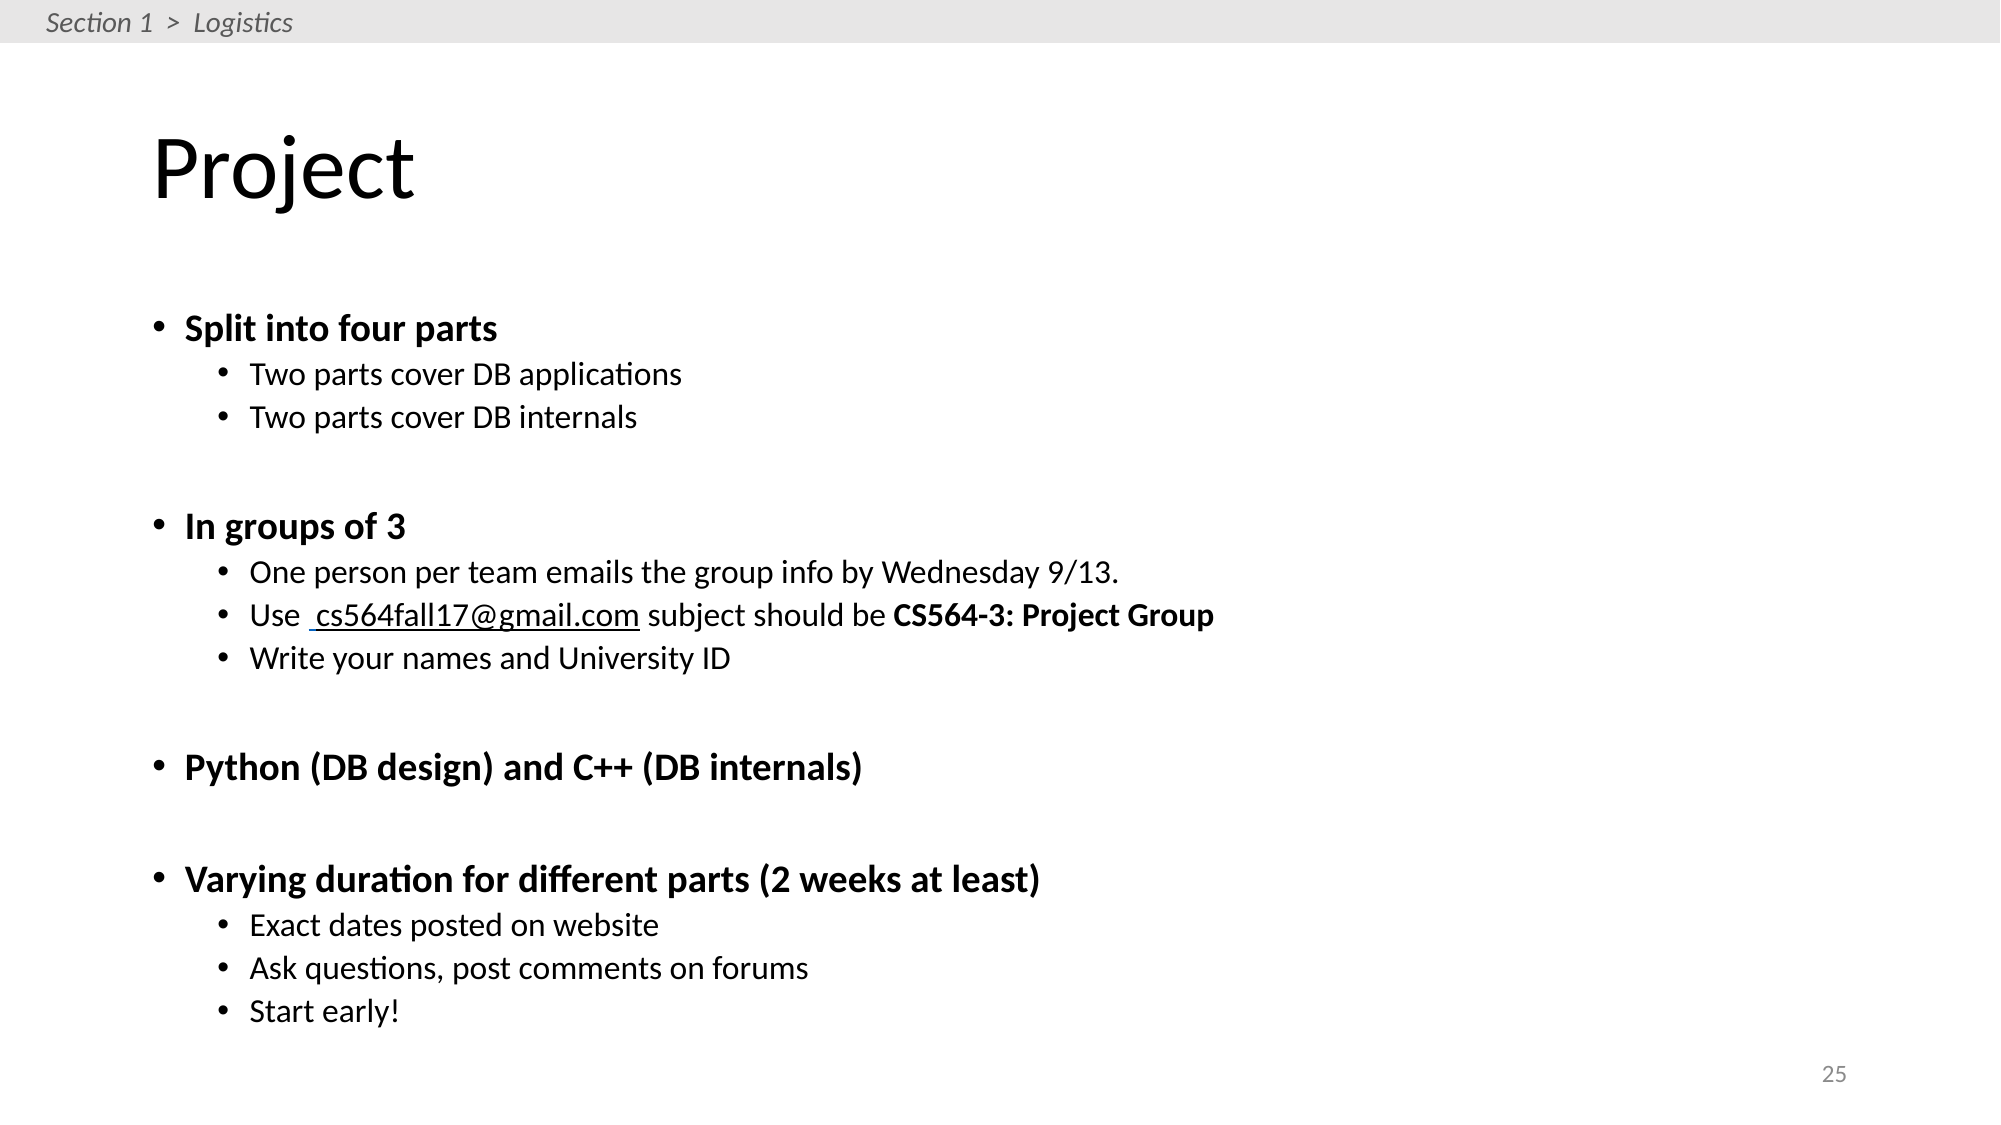

Section 1  >  Logistics
# Project
Split into four parts
Two parts cover DB applications
Two parts cover DB internals

In groups of 3
One person per team emails the group info by Wednesday 9/13.
Use  cs564fall17@gmail.com subject should be CS564-3: Project Group
Write your names and University ID

Python (DB design) and C++ (DB internals)

Varying duration for different parts (2 weeks at least)
Exact dates posted on website
Ask questions, post comments on forums
Start early!

25